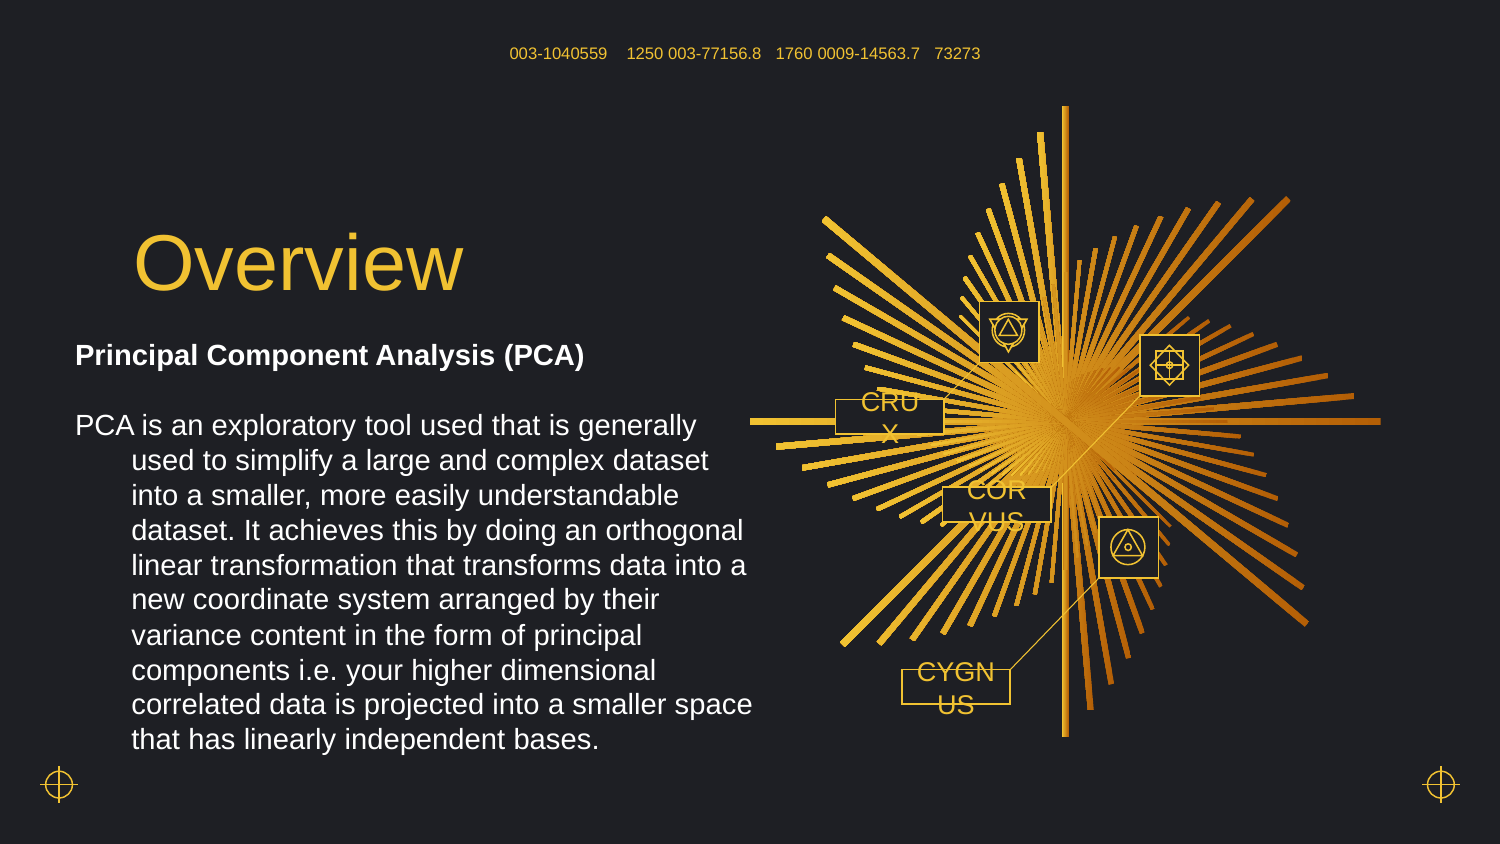

# Overview

CRUX

CORVUS

CYGNUS
Principal Component Analysis (PCA)

PCA is an exploratory tool used that is generally used to simplify a large and complex dataset into a smaller, more easily understandable dataset. It achieves this by doing an orthogonal linear transformation that transforms data into a new coordinate system arranged by their variance content in the form of principal components i.e. your higher dimensional correlated data is projected into a smaller space that has linearly independent bases.